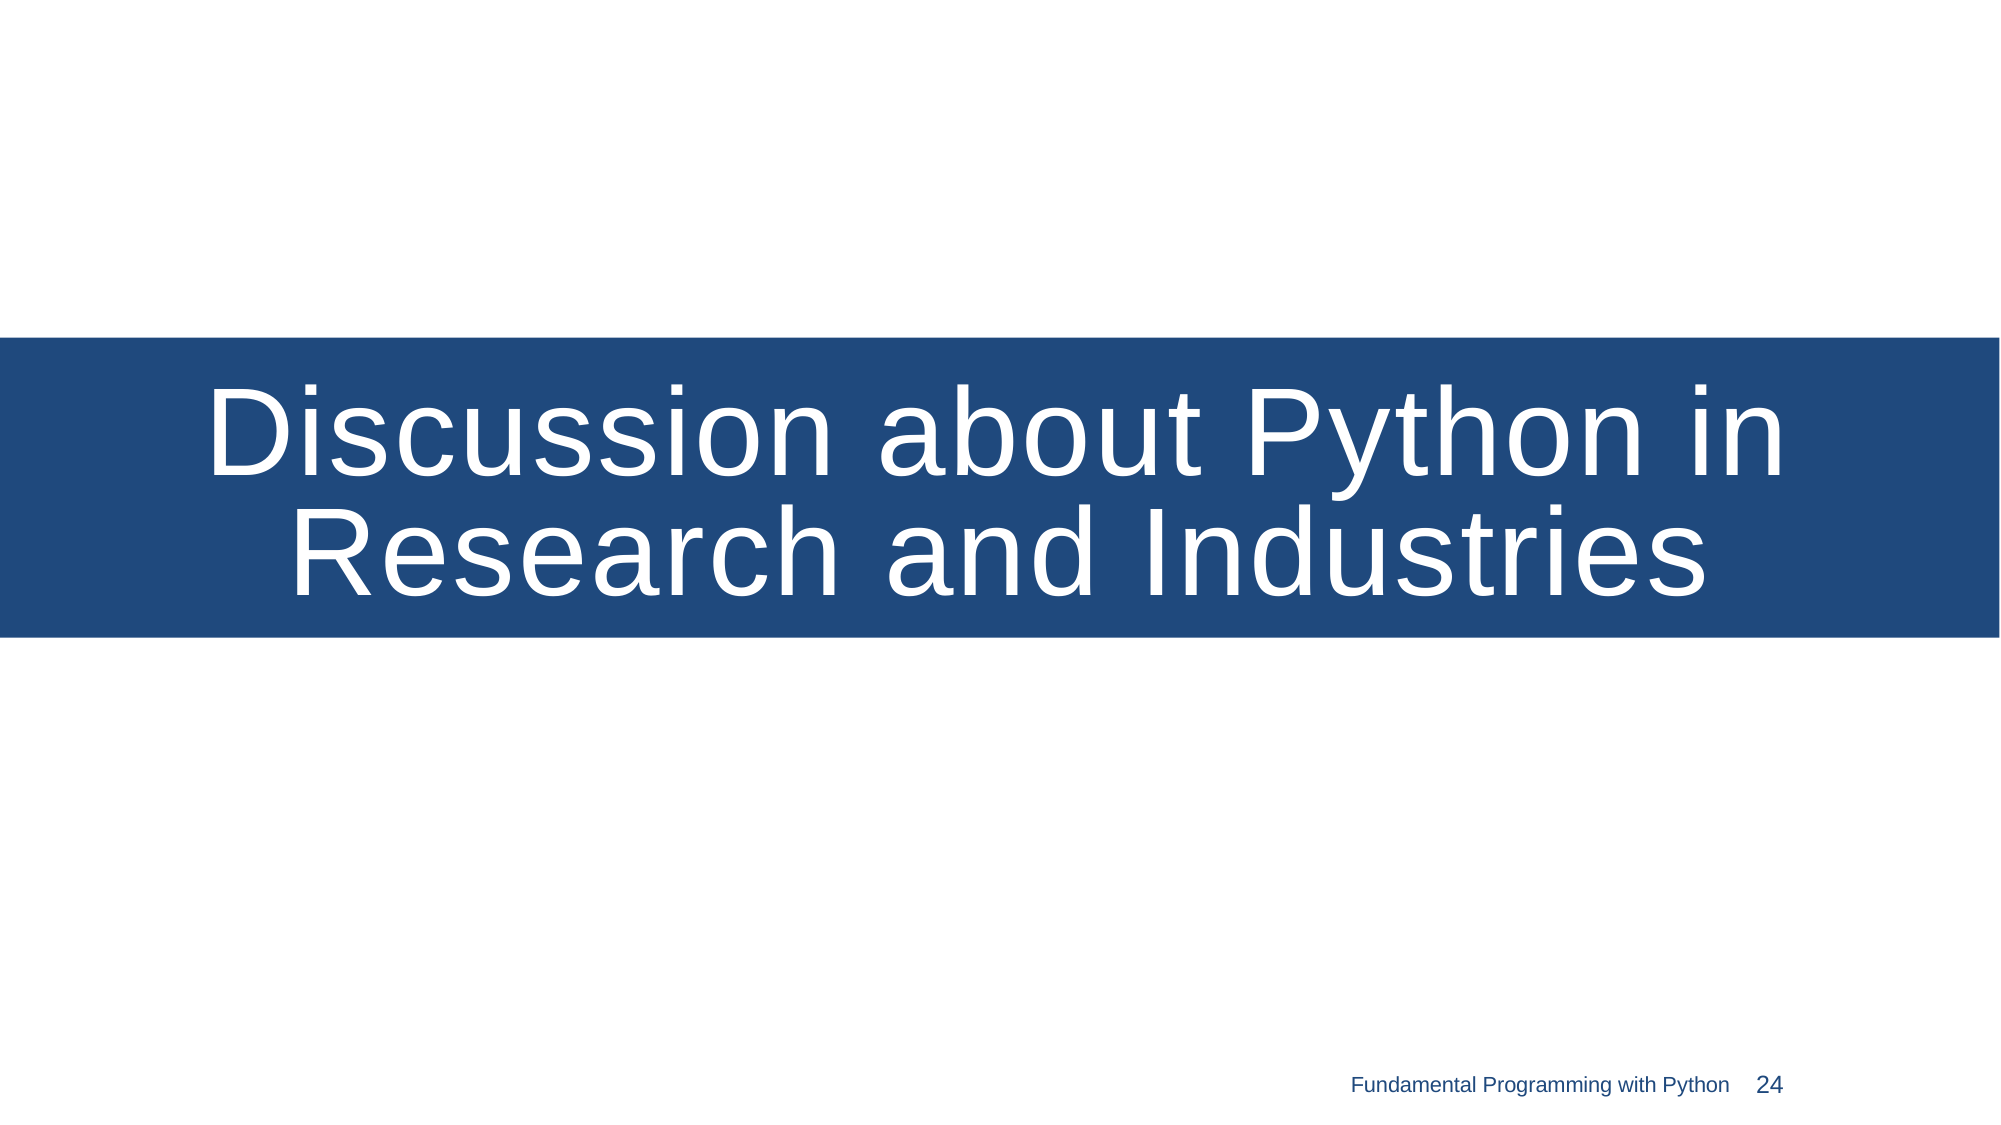

# Discussion about Python in Research and Industries
Fundamental Programming with Python
24